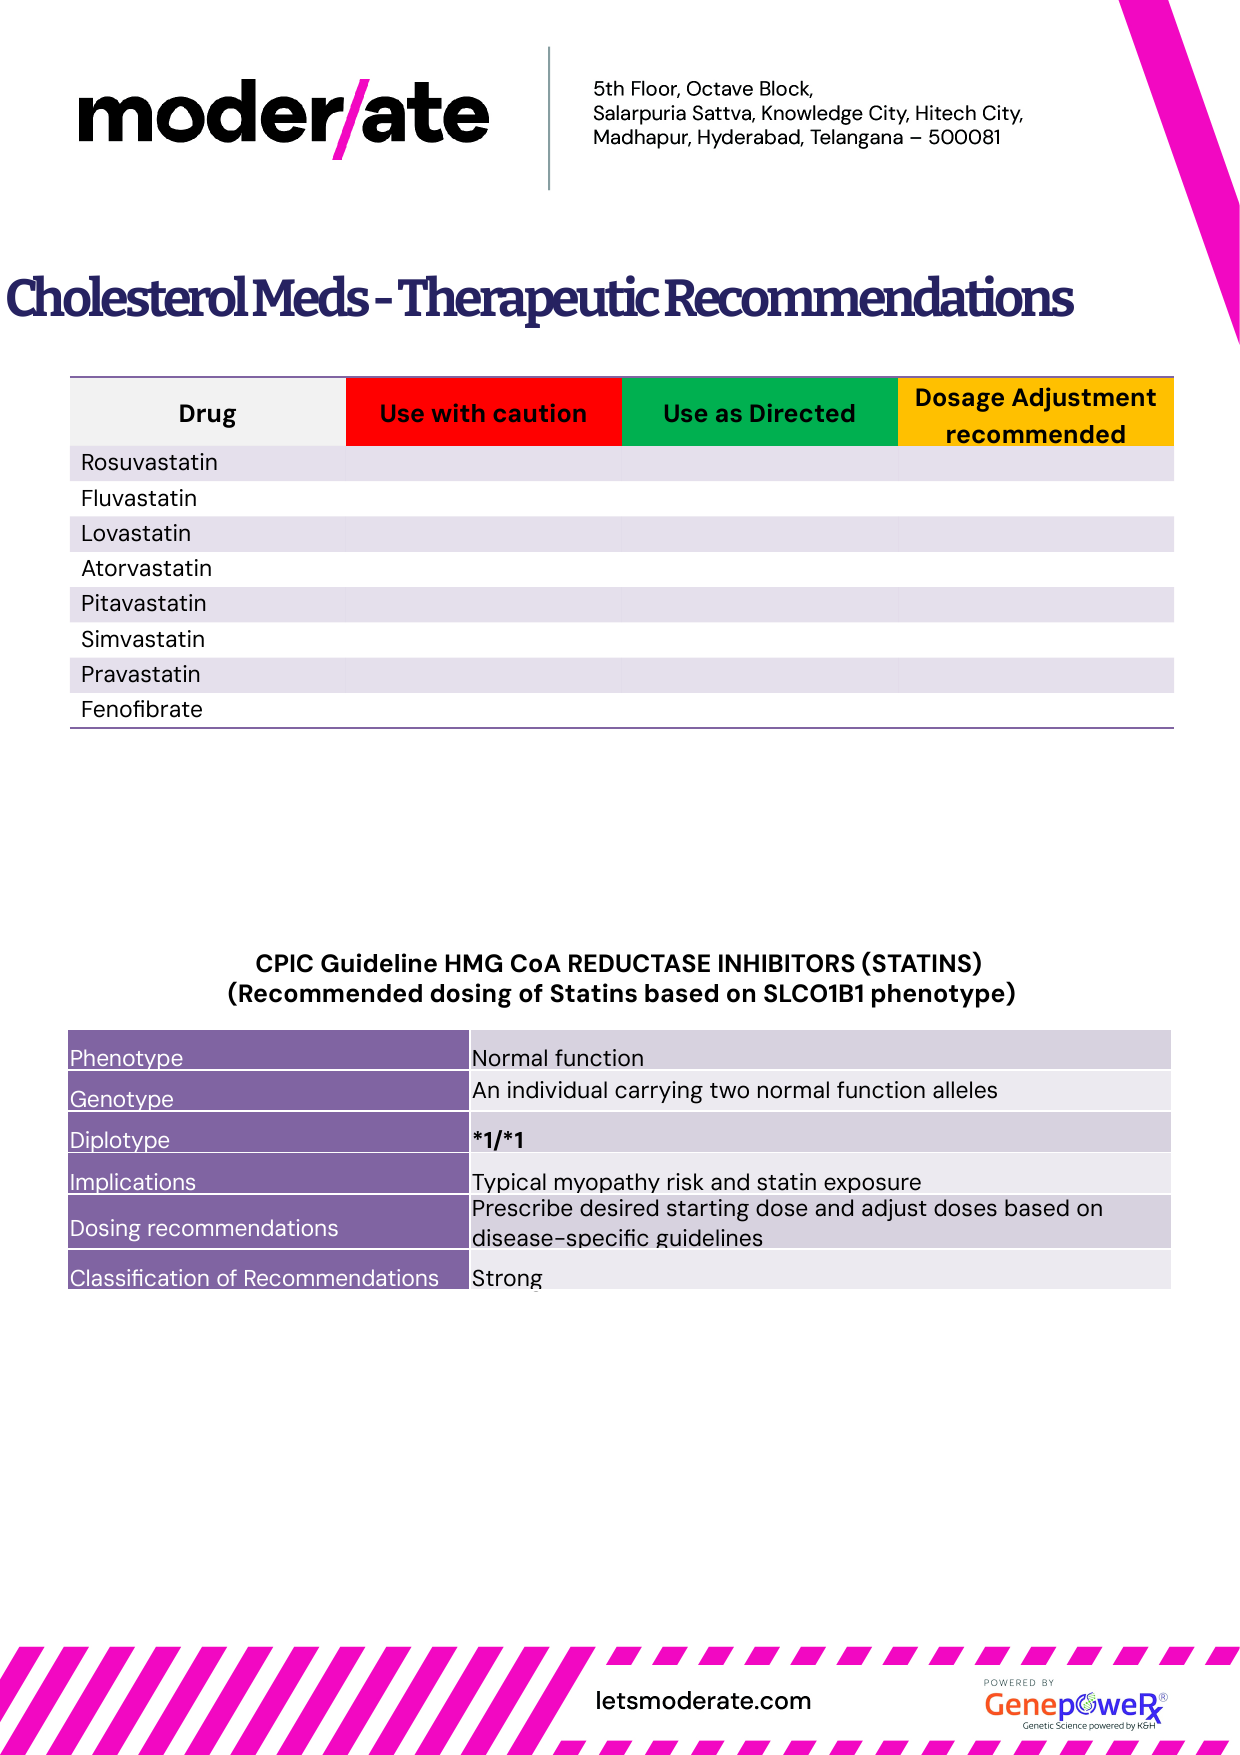

Cholesterol Meds - Therapeutic Recommendations
| Drug | Use with caution | Use as Directed | Dosage Adjustment recommended |
| --- | --- | --- | --- |
| Rosuvastatin |  |  |  |
| Fluvastatin |  |  |  |
| Lovastatin |  |  |  |
| Atorvastatin |  |  |  |
| Pitavastatin |  |  |  |
| Simvastatin |  |  |  |
| Pravastatin |  |  |  |
| Fenofibrate |  |  |  |
CPIC Guideline HMG CoA REDUCTASE INHIBITORS (STATINS)
(Recommended dosing of Statins based on SLCO1B1 phenotype)
| Phenotype | Normal function |
| --- | --- |
| Genotype | An individual carrying two normal function alleles |
| Diplotype | \*1/\*1 |
| Implications | Typical myopathy risk and statin exposure |
| Dosing recommendations | Prescribe desired starting dose and adjust doses based on disease-specific guidelines |
| Classification of Recommendations | Strong |